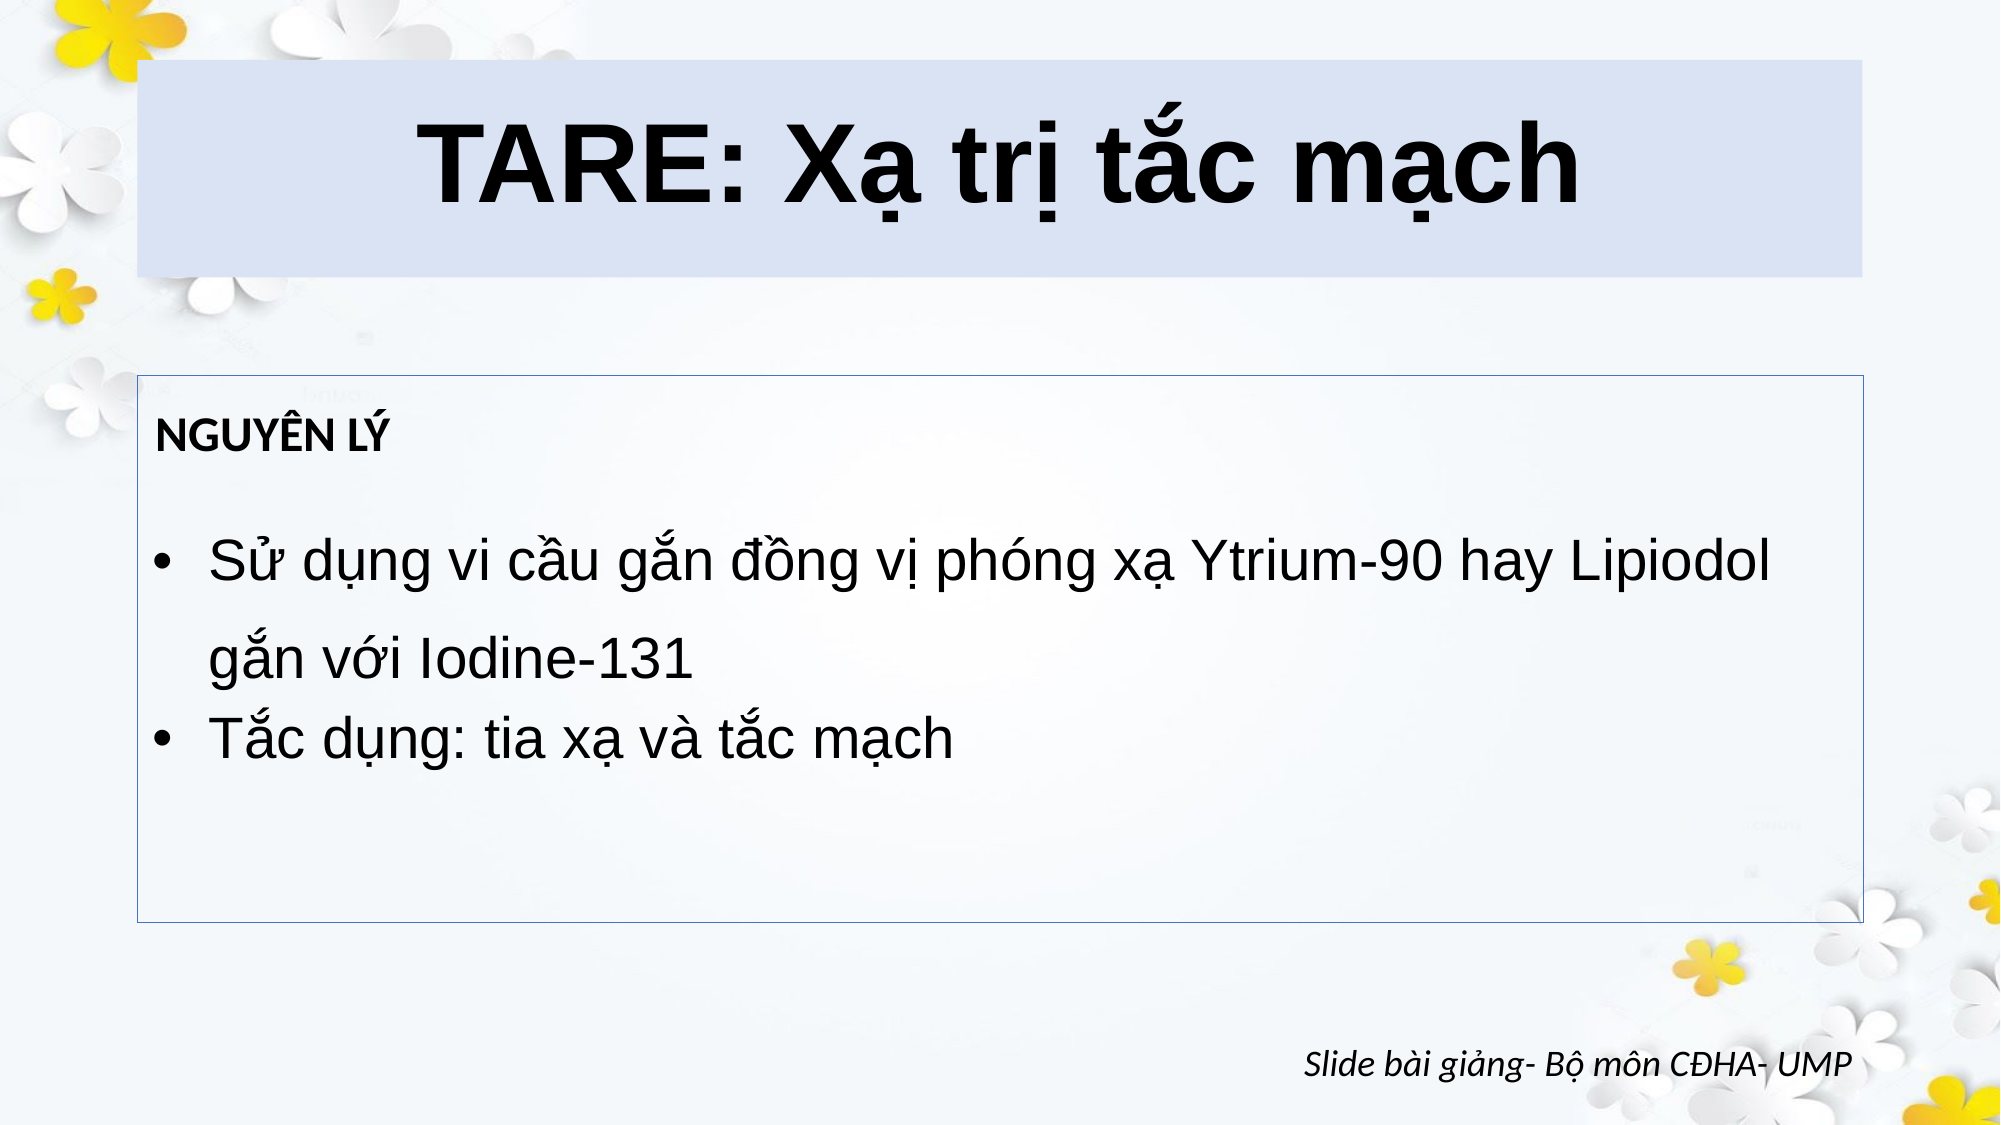

So sánh với TACE
# TARE: Xạ trị tắc mạch
NGUYÊN LÝ

Sử dụng vi cầu gắn đồng vị phóng xạ Ytrium-90 hay Lipiodol gắn với Iodine-131
Tắc dụng: tia xạ và tắc mạch
Slide bài giảng- Bộ môn CĐHA- UMP